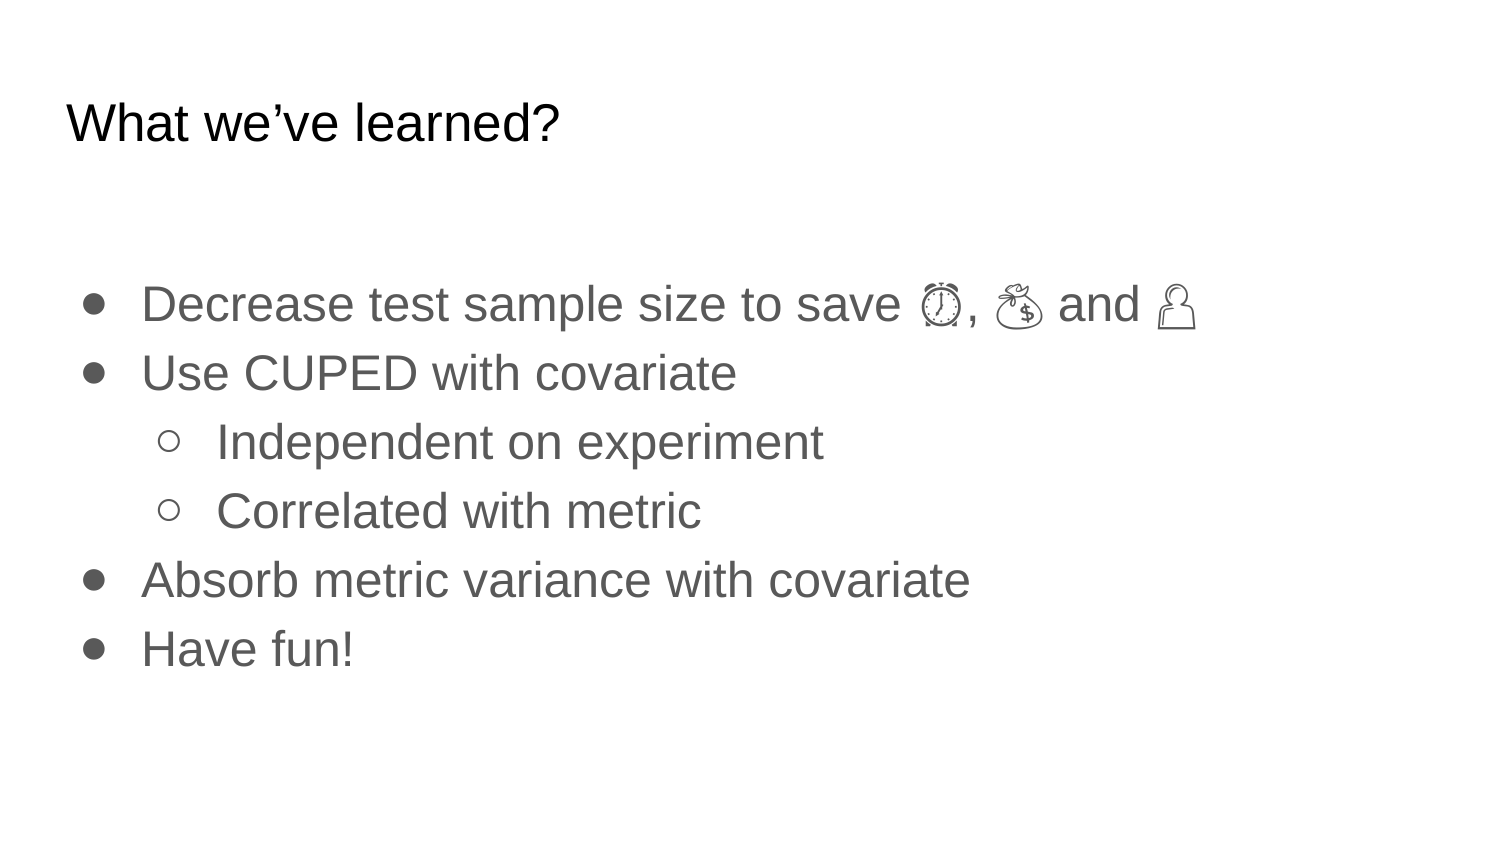

# What we’ve learned?
Decrease test sample size to save ⏰, 💰 and 👤
Use CUPED with covariate
Independent on experiment
Correlated with metric
Absorb metric variance with covariate
Have fun!